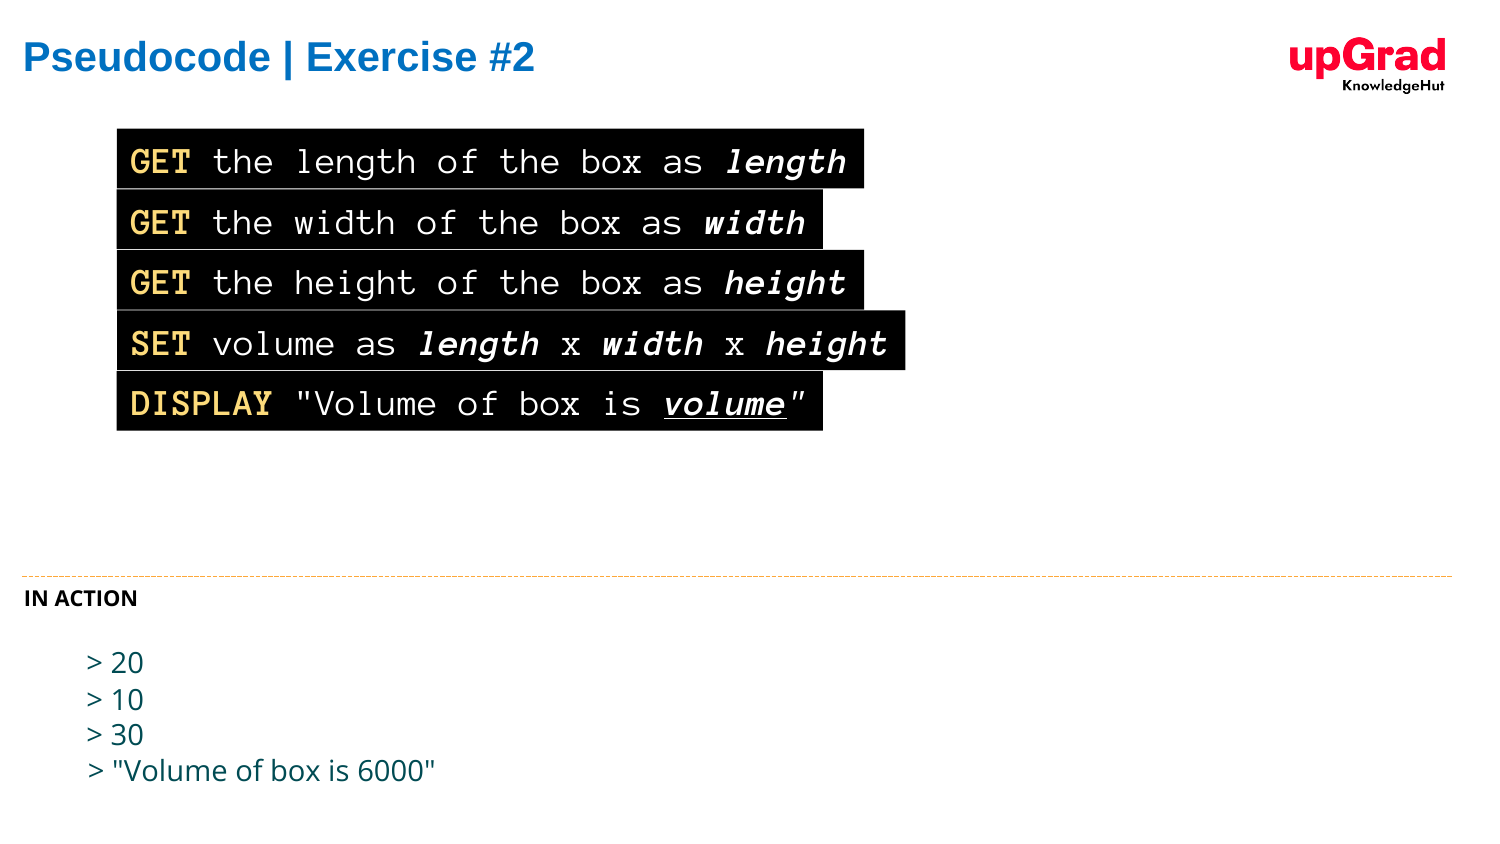

# Pseudocode | Exercise #2
GET the length of the box as length
GET the width of the box as width
GET the height of the box as height
SET volume as length x width x height
DISPLAY "Volume of box is volume"
IN ACTION
> 20
> 10
> 30
> "Volume of box is 6000"